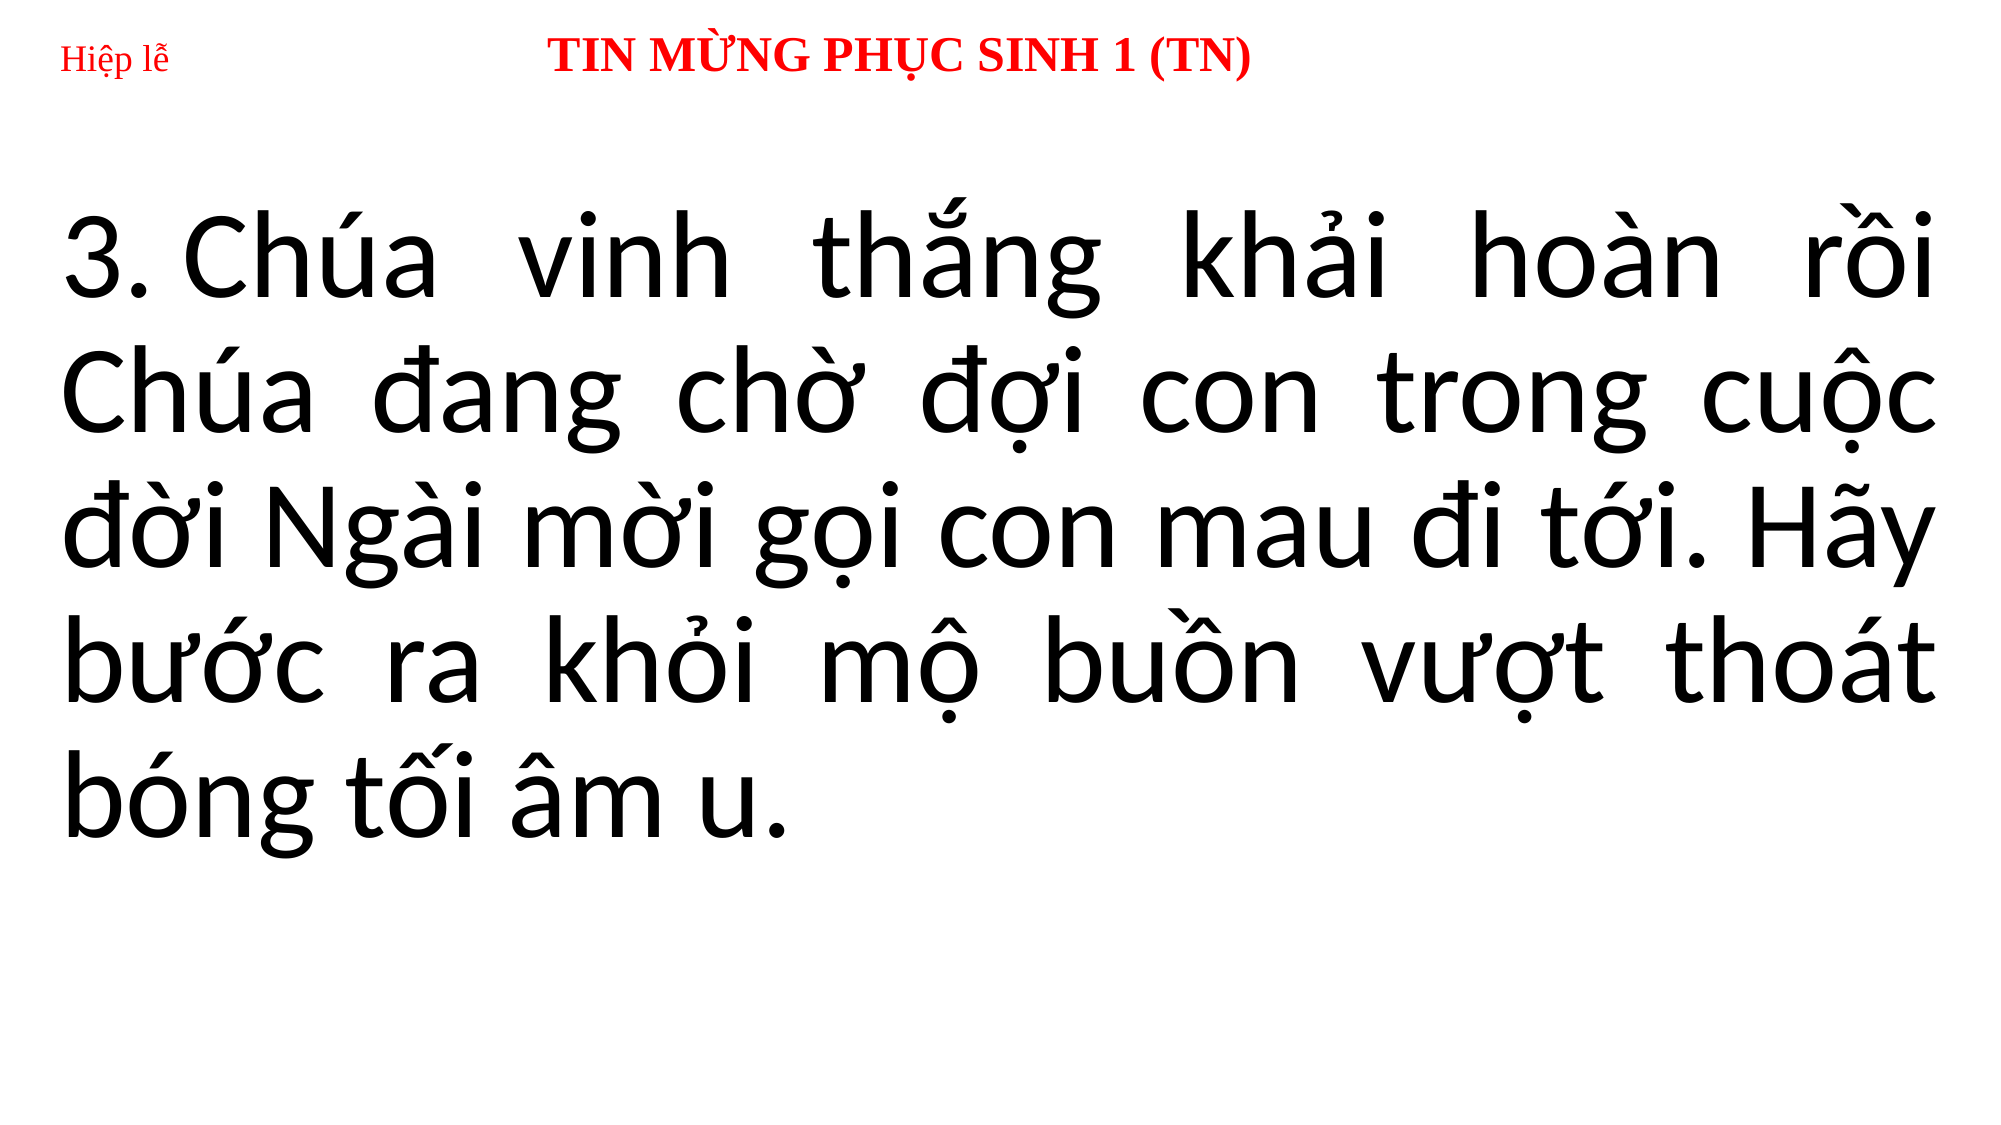

# Hiệp lễ 			    TIN MỪNG PHỤC SINH 1 (TN)
3. Chúa vinh thắng khải hoàn rồi Chúa đang chờ đợi con trong cuộc đời Ngài mời gọi con mau đi tới. Hãy bước ra khỏi mộ buồn vượt thoát bóng tối âm u.